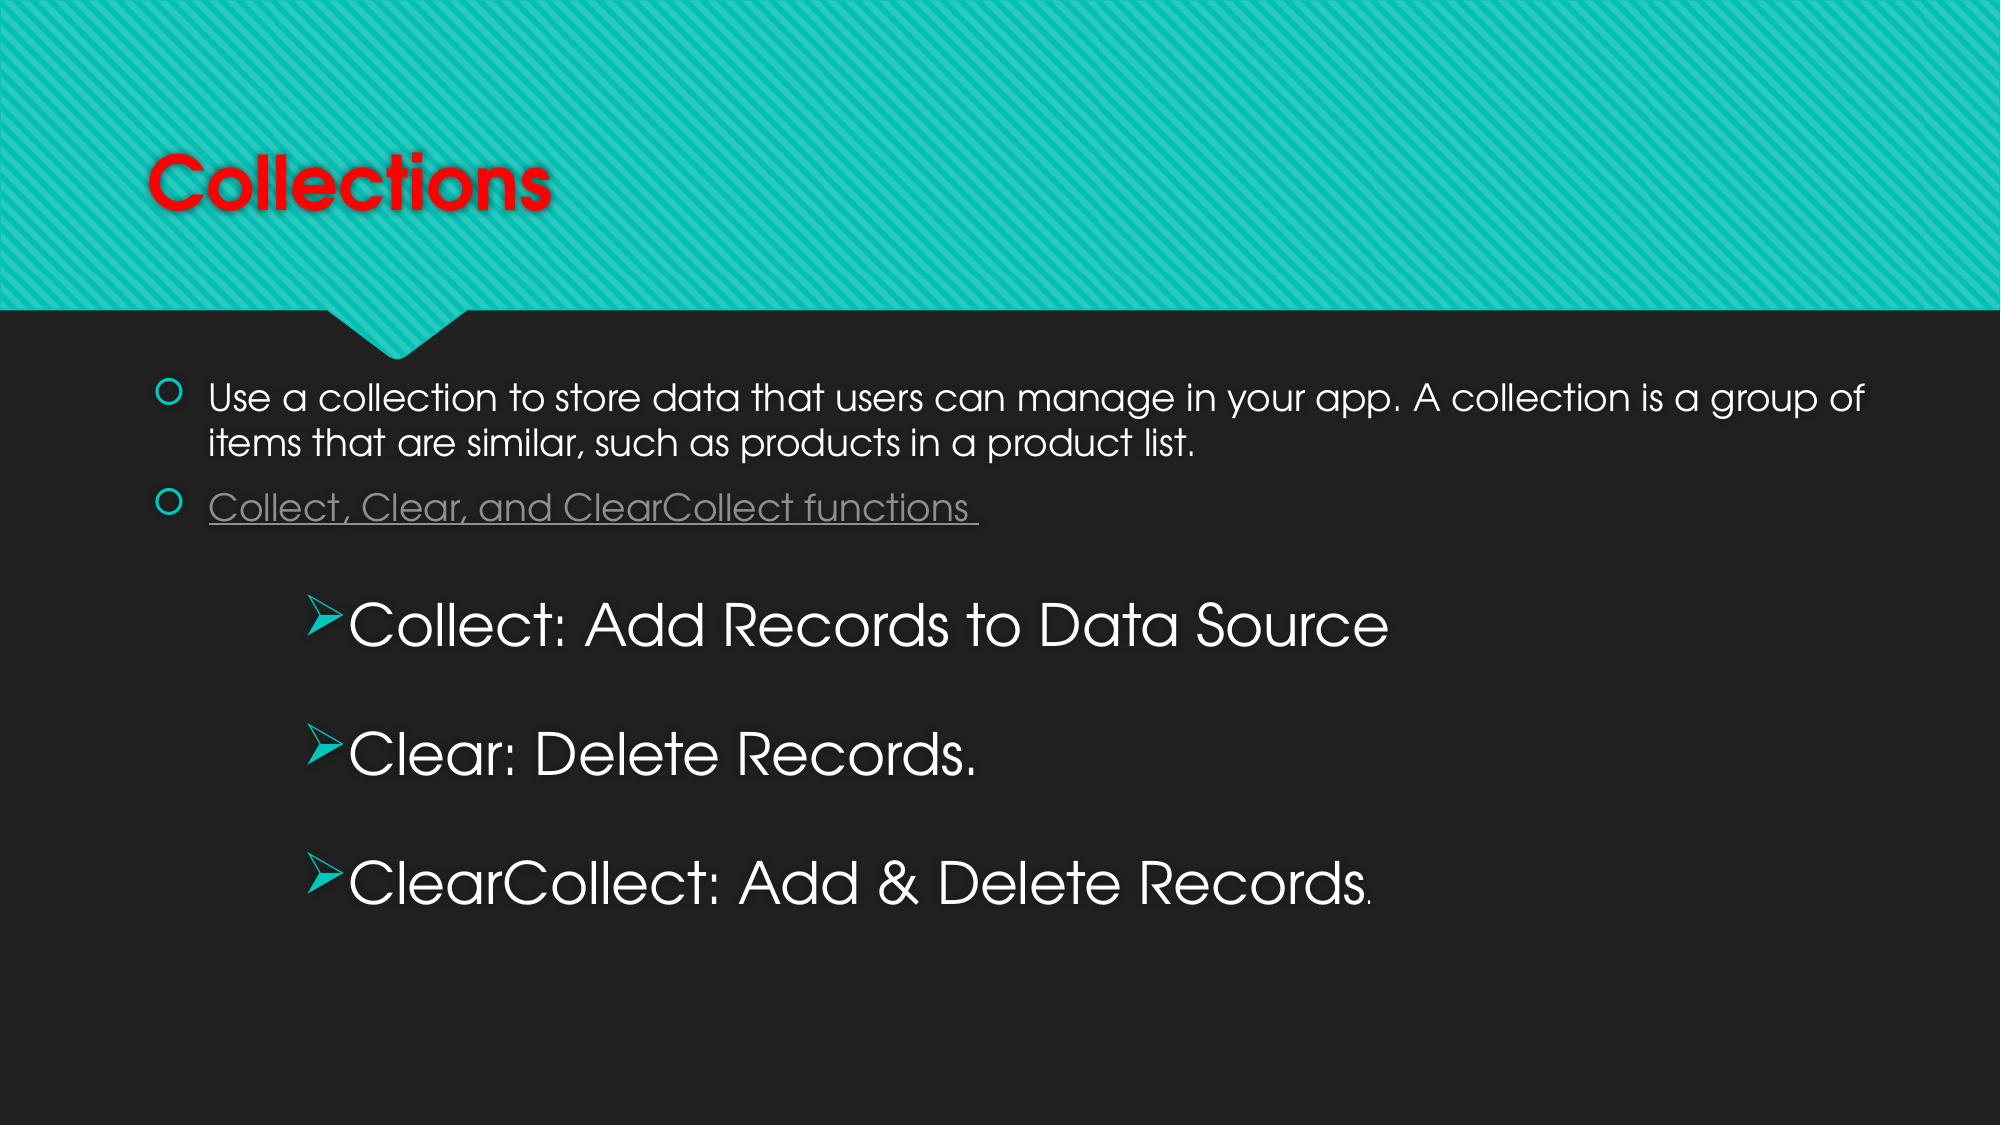

# Collections
Use a collection to store data that users can manage in your app. A collection is a group of items that are similar, such as products in a product list.
Collect, Clear, and ClearCollect functions
Collect: Add Records to Data Source
Clear: Delete Records.
ClearCollect: Add & Delete Records.